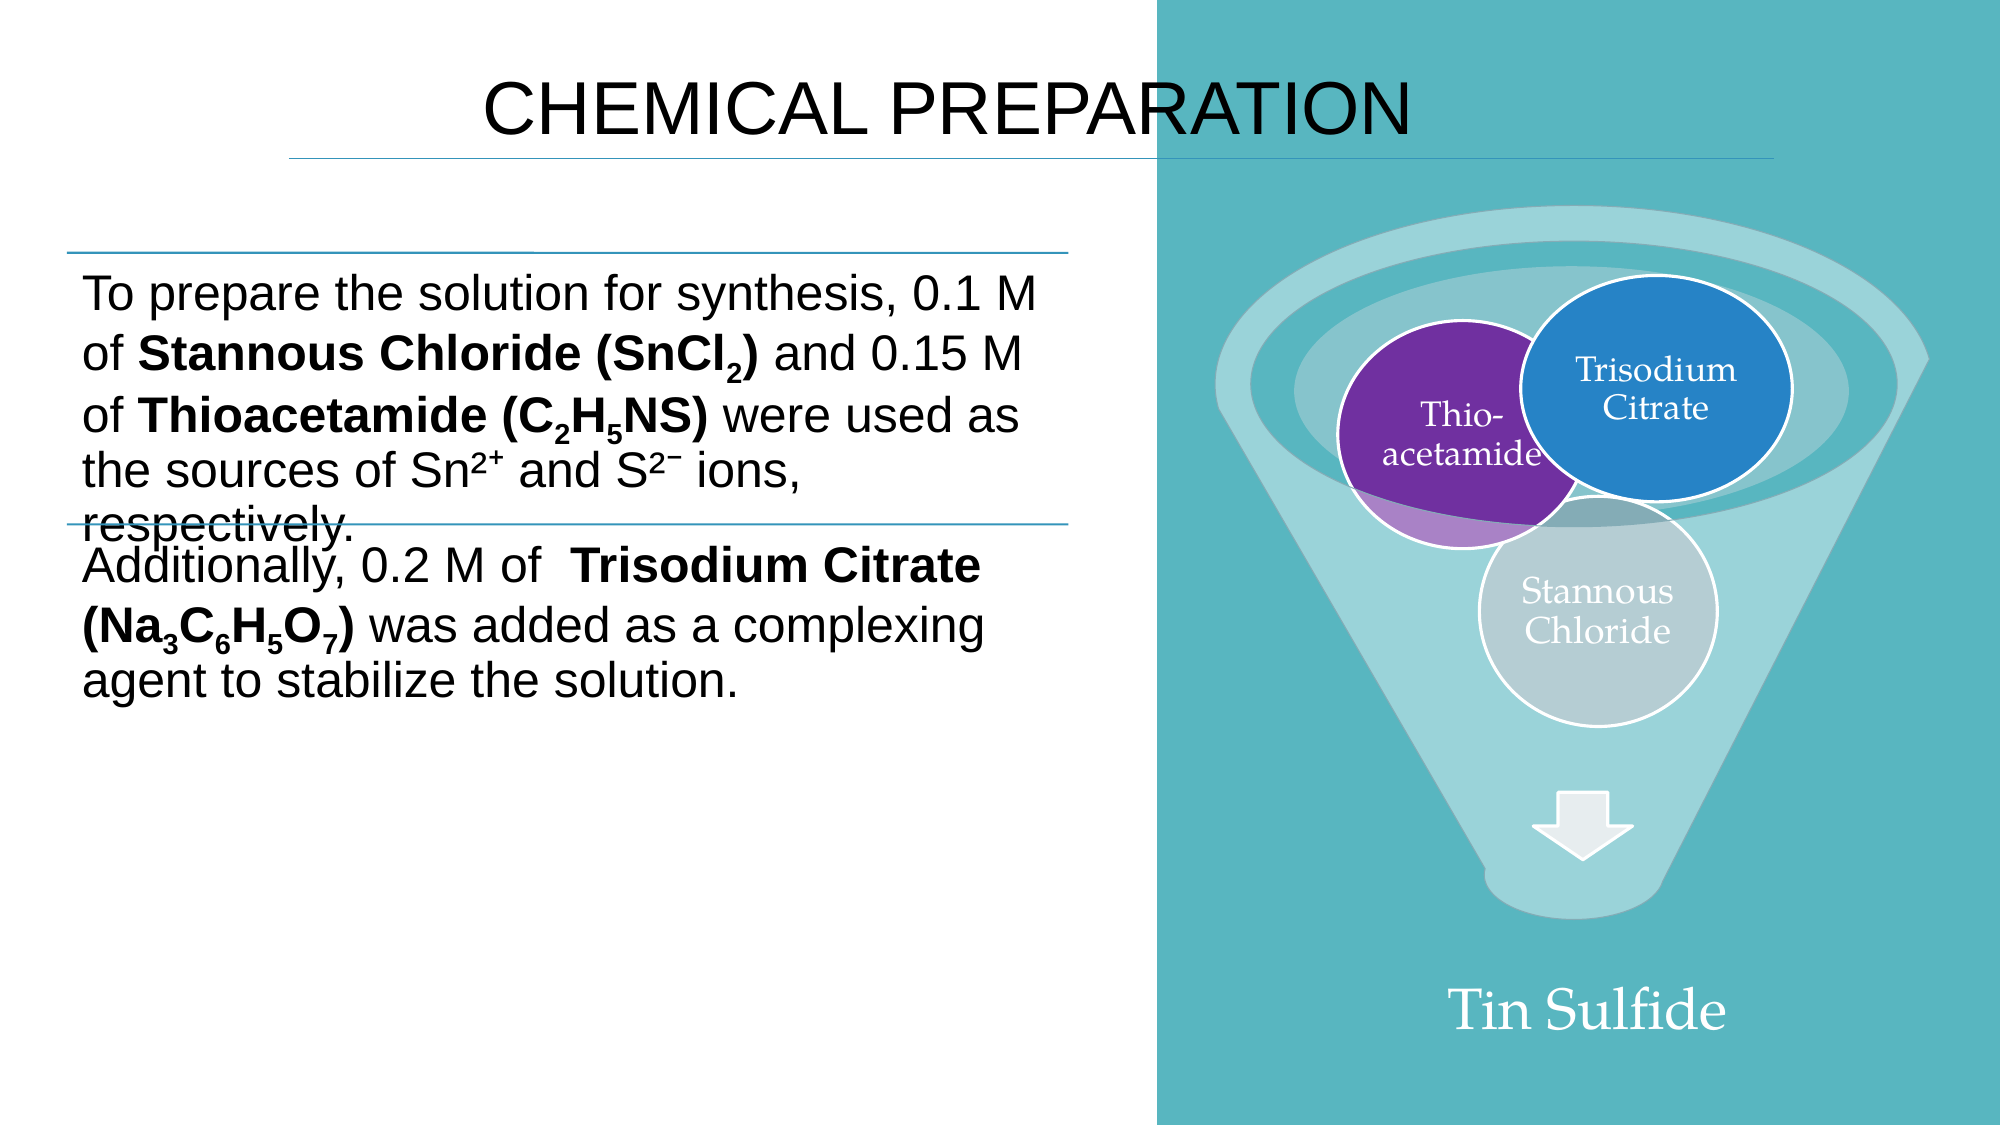

Tin Sulfide
Stannous Chloride
Thio-acetamide
Trisodium Citrate
Chemical preparation
To prepare the solution for synthesis, 0.1 M of Stannous Chloride (SnCl2) and 0.15 M of Thioacetamide (C2H5NS) were used as the sources of Sn²⁺ and S²⁻ ions, respectively.
Additionally, 0.2 M of  Trisodium Citrate (Na3C6H5O7) was added as a complexing agent to stabilize the solution.